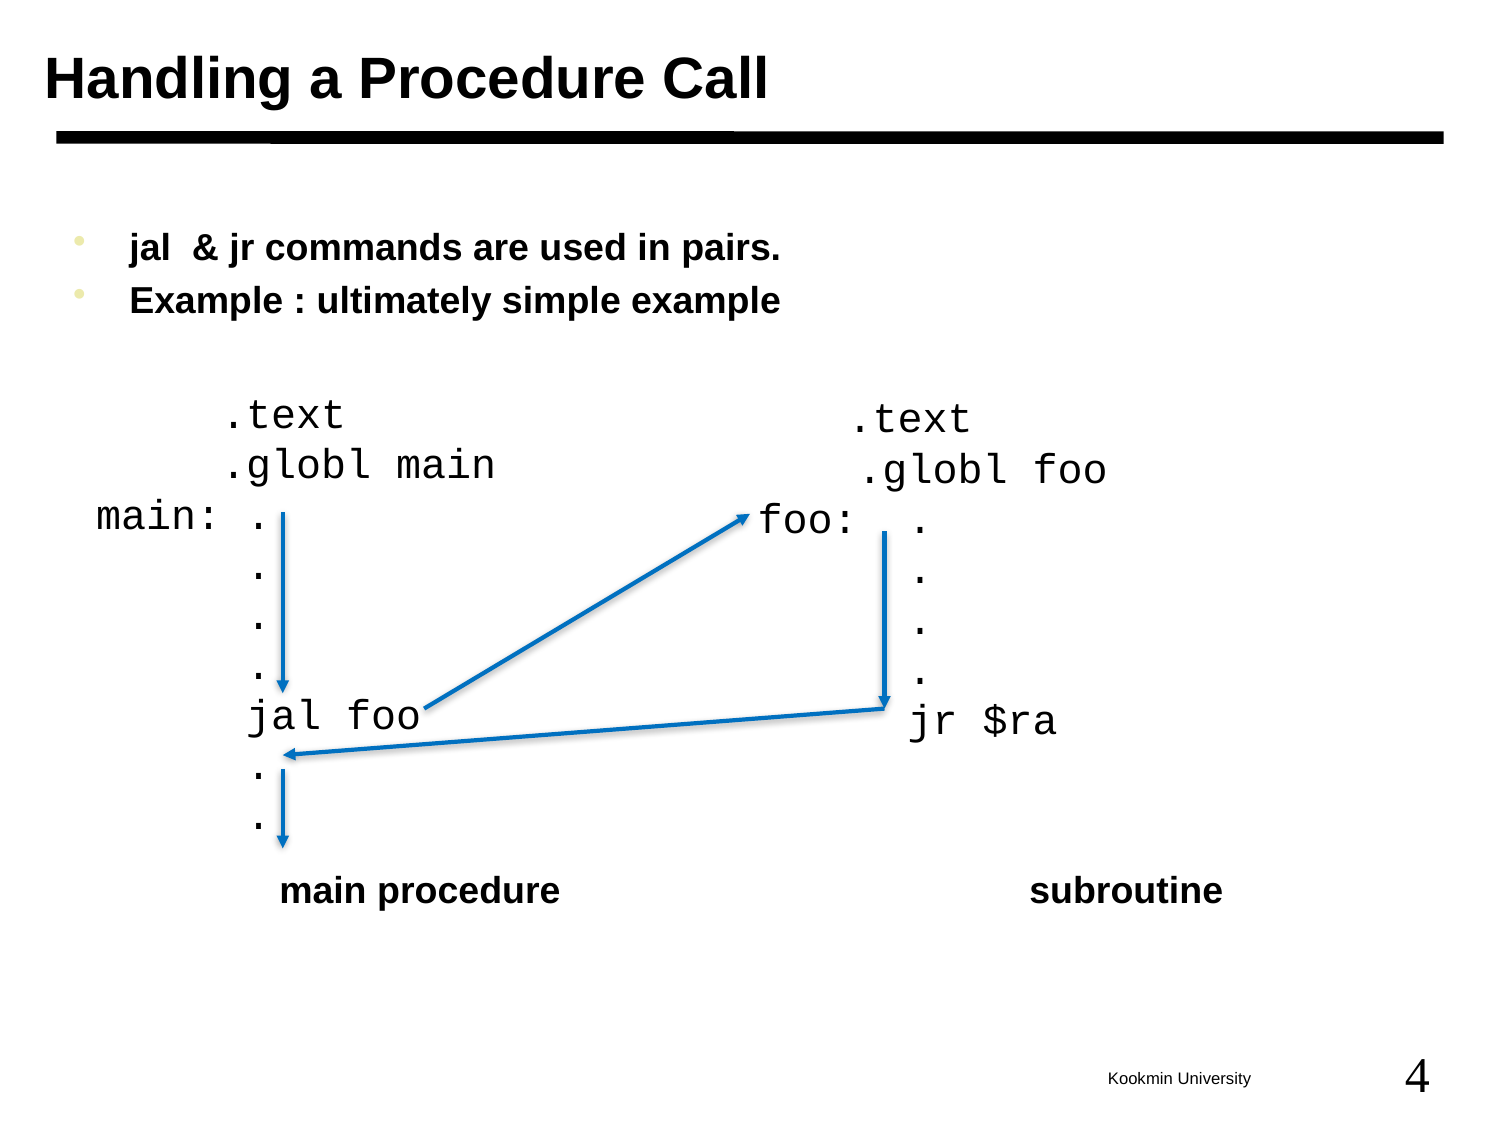

# Handling a Procedure Call
jal  & jr commands are used in pairs.
Example : ultimately simple example

		main procedure				subroutine
   .text
    .globl foo
foo:  .
	.
	.
	.
	jr $ra
     .text
     .globl main
main: .
	.
	.
	.
	jal foo
	.
	.
4